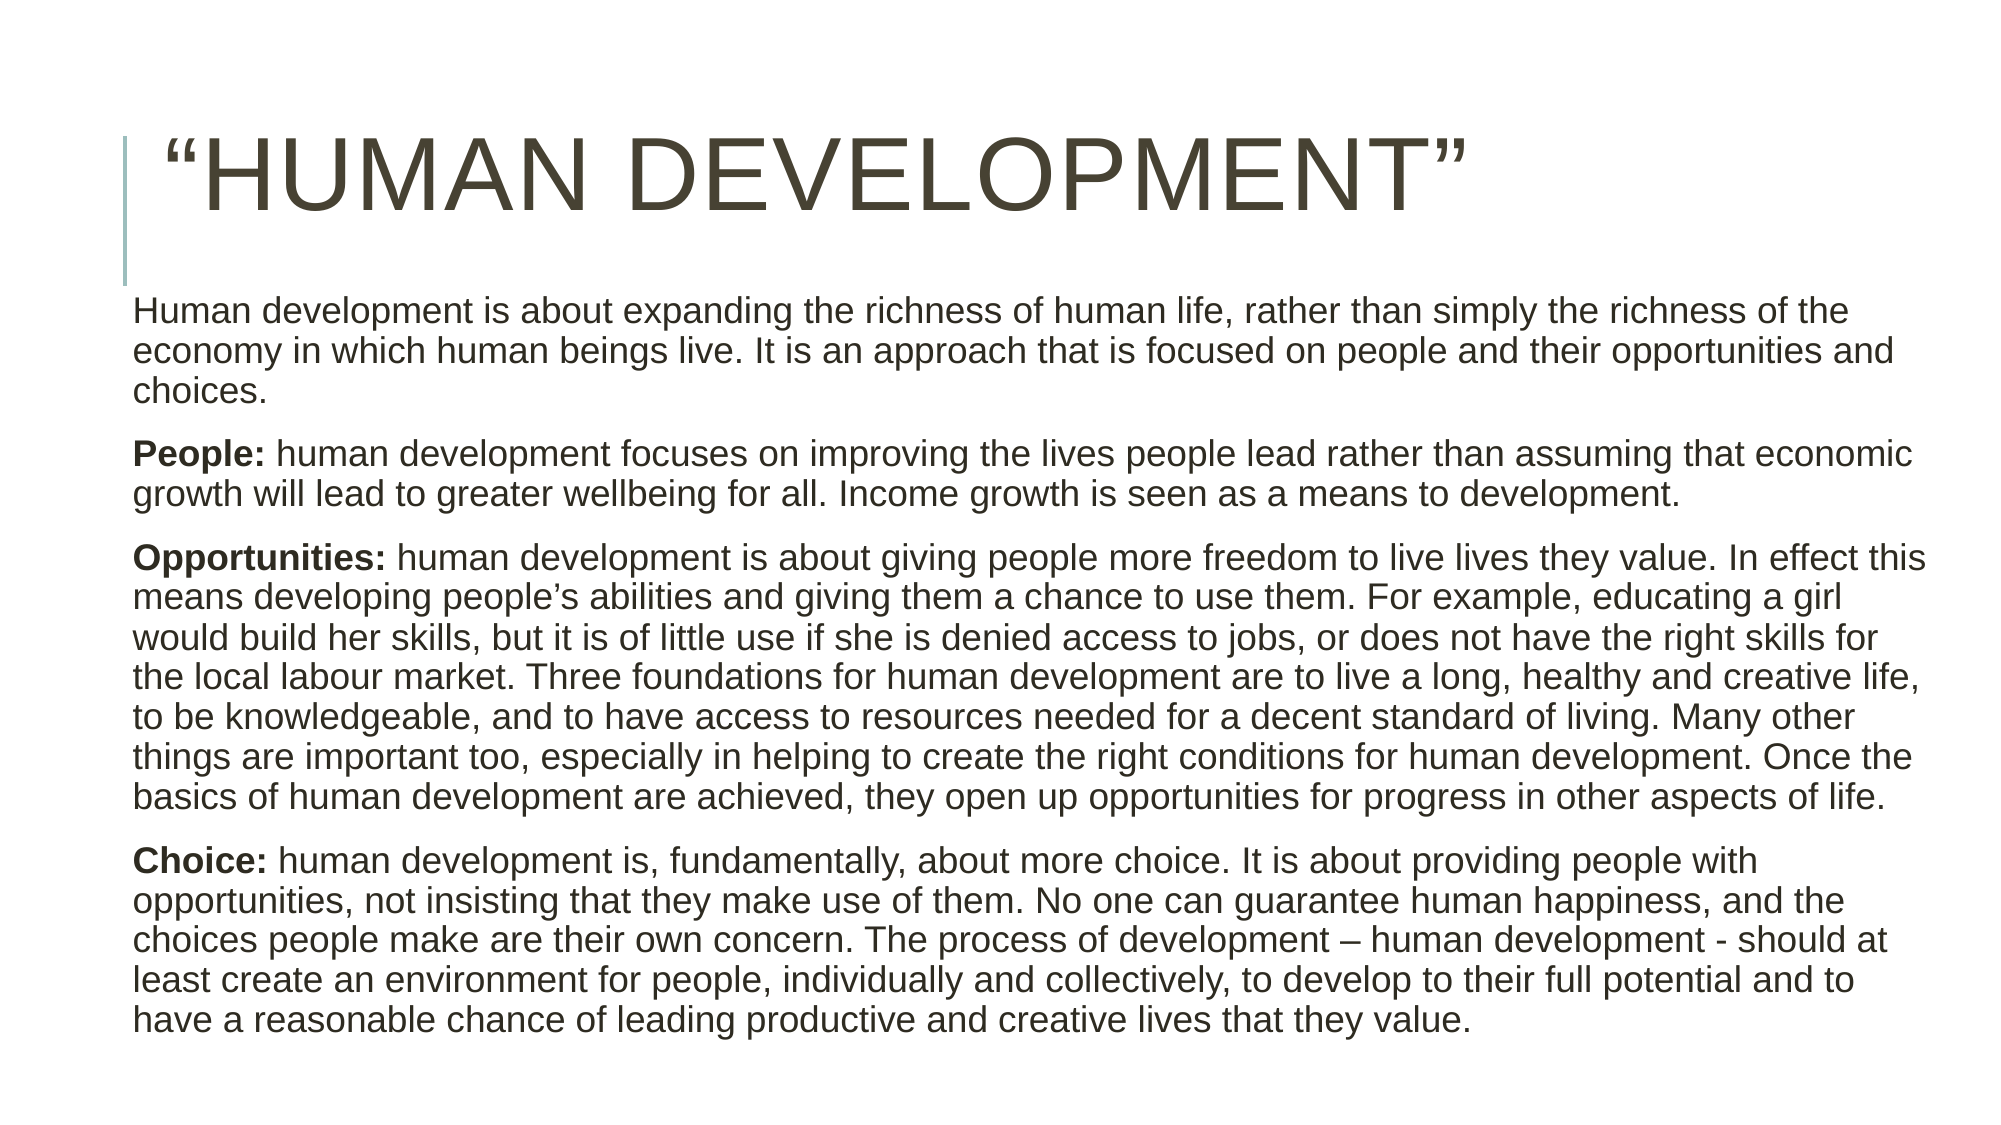

# “human development”
Human development is about expanding the richness of human life, rather than simply the richness of the economy in which human beings live. It is an approach that is focused on people and their opportunities and choices.
People: human development focuses on improving the lives people lead rather than assuming that economic growth will lead to greater wellbeing for all. Income growth is seen as a means to development.
Opportunities: human development is about giving people more freedom to live lives they value. In effect this means developing people’s abilities and giving them a chance to use them. For example, educating a girl would build her skills, but it is of little use if she is denied access to jobs, or does not have the right skills for the local labour market. Three foundations for human development are to live a long, healthy and creative life, to be knowledgeable, and to have access to resources needed for a decent standard of living. Many other things are important too, especially in helping to create the right conditions for human development. Once the basics of human development are achieved, they open up opportunities for progress in other aspects of life.
Choice: human development is, fundamentally, about more choice. It is about providing people with opportunities, not insisting that they make use of them. No one can guarantee human happiness, and the choices people make are their own concern. The process of development – human development - should at least create an environment for people, individually and collectively, to develop to their full potential and to have a reasonable chance of leading productive and creative lives that they value.